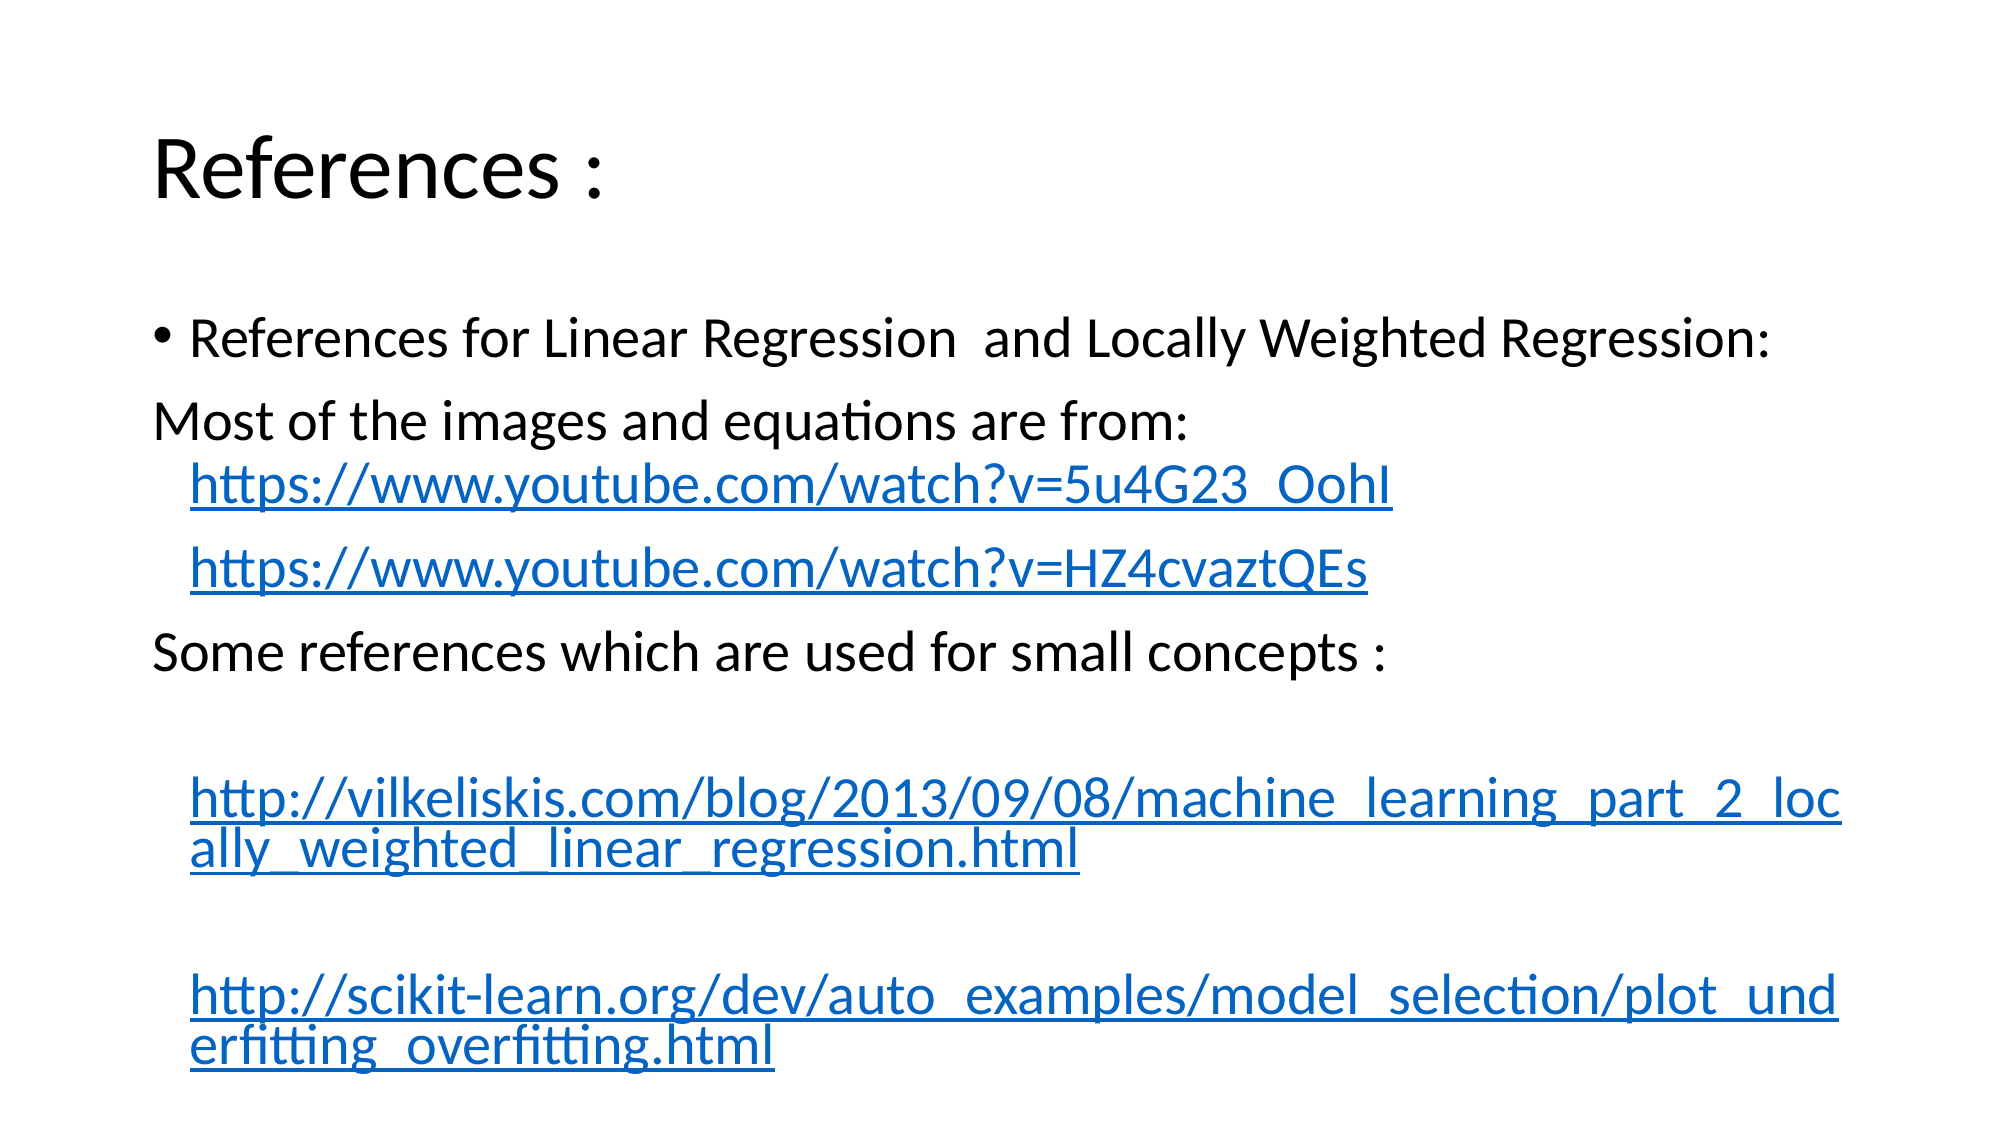

# References :
References for Linear Regression  and Locally Weighted Regression:
Most of the images and equations are from: https://www.youtube.com/watch?v=5u4G23_OohI
	https://www.youtube.com/watch?v=HZ4cvaztQEs
Some references which are used for small concepts :
	http://vilkeliskis.com/blog/2013/09/08/machine_learning_part_2_locally_weighted_linear_regression.html
	http://scikit-learn.org/dev/auto_examples/model_selection/plot_underfitting_overfitting.html